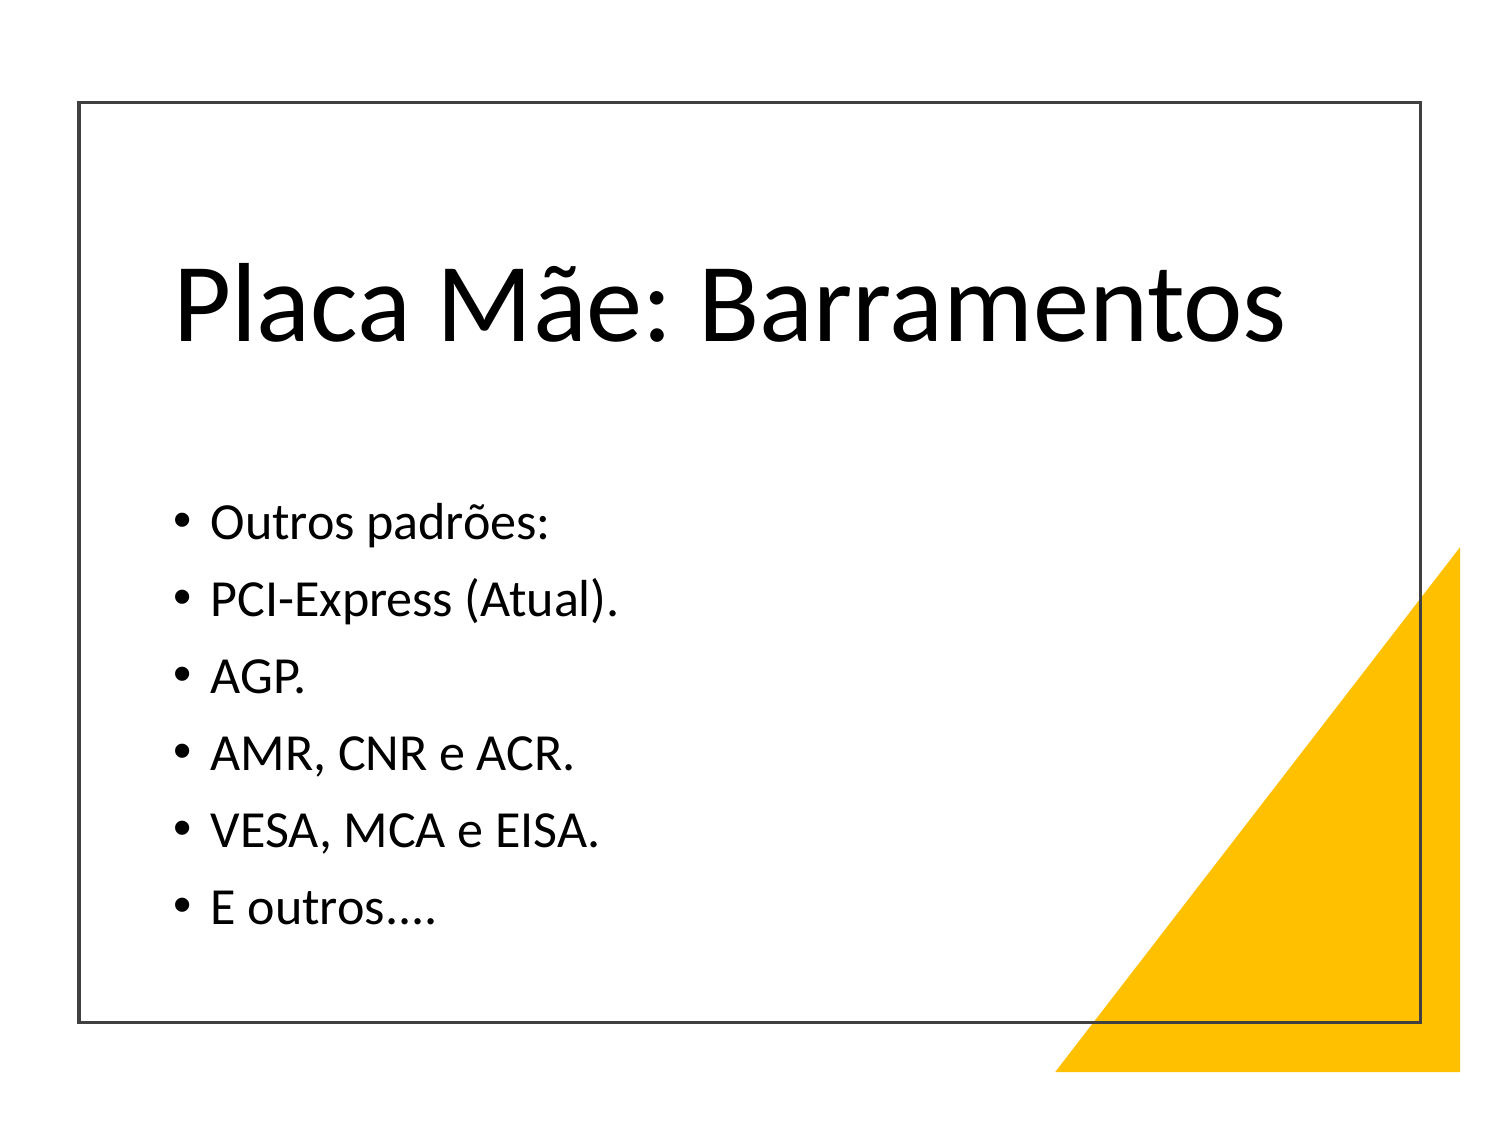

# Placa Mãe: Barramentos
Outros padrões:
PCI-Express (Atual).
AGP.
AMR, CNR e ACR.
VESA, MCA e EISA.
E outros....